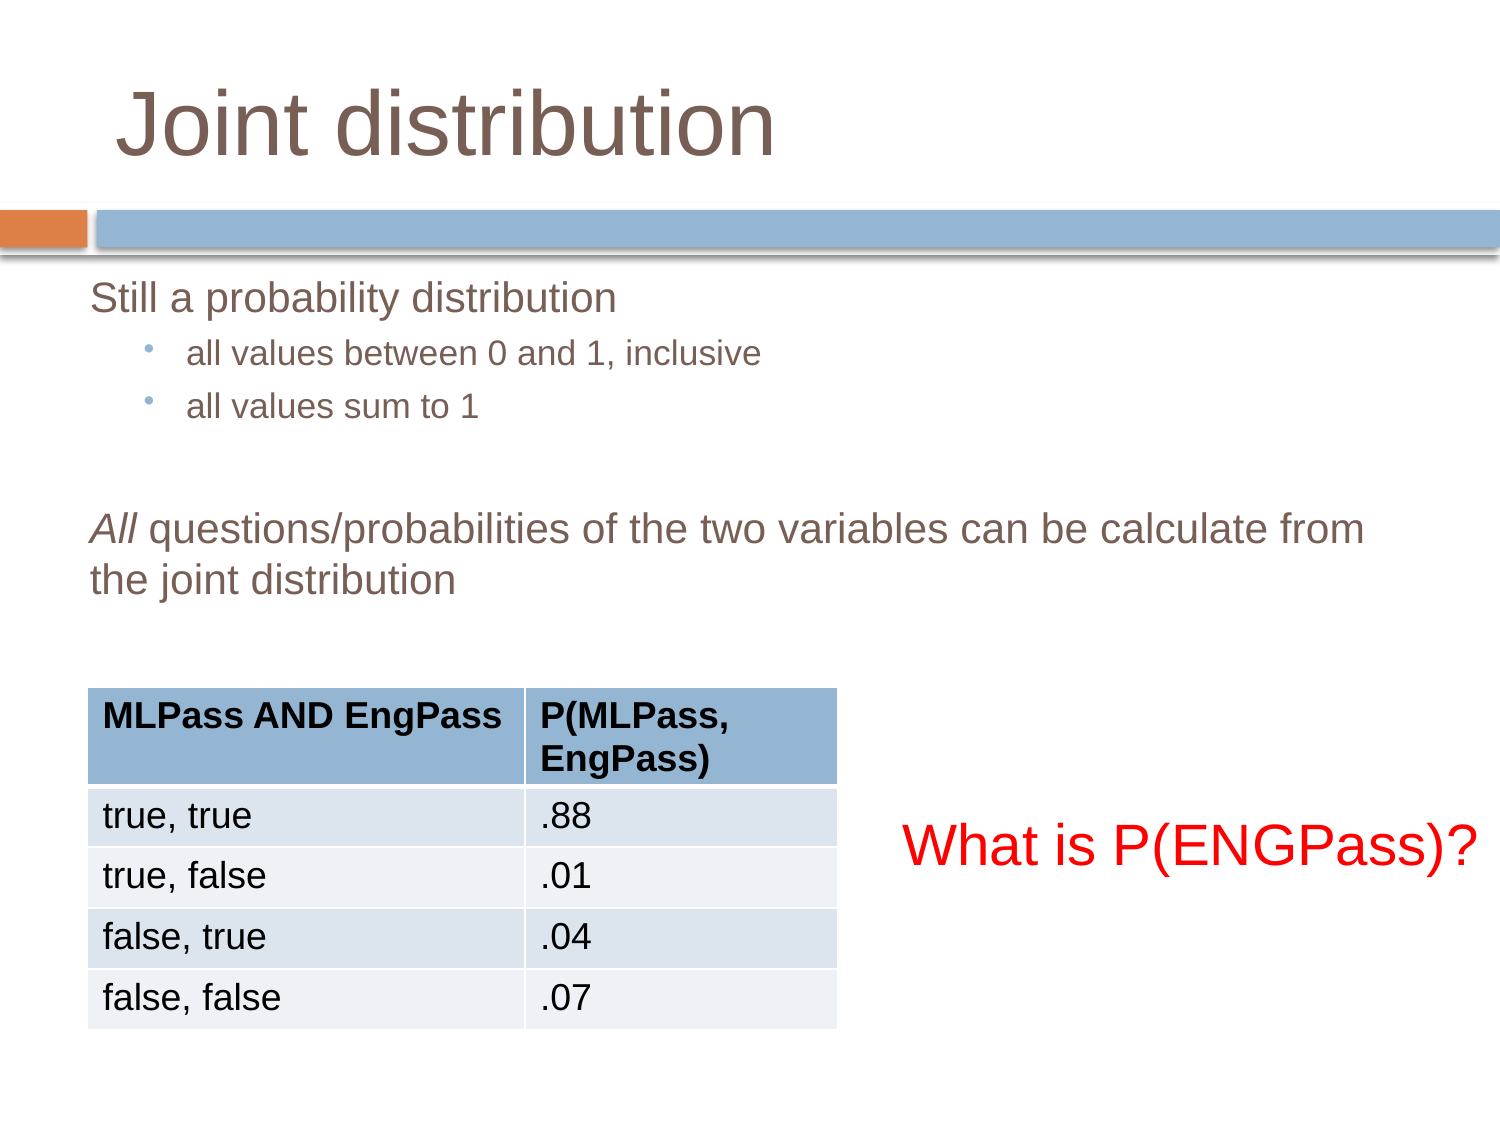

# Joint distribution
Still a probability distribution
all values between 0 and 1, inclusive
all values sum to 1

All questions/probabilities of the two variables can be calculate from the joint distribution
| MLPass AND EngPass | P(MLPass, EngPass) |
| --- | --- |
| true, true | .88 |
| true, false | .01 |
| false, true | .04 |
| false, false | .07 |
What is P(ENGPass)?